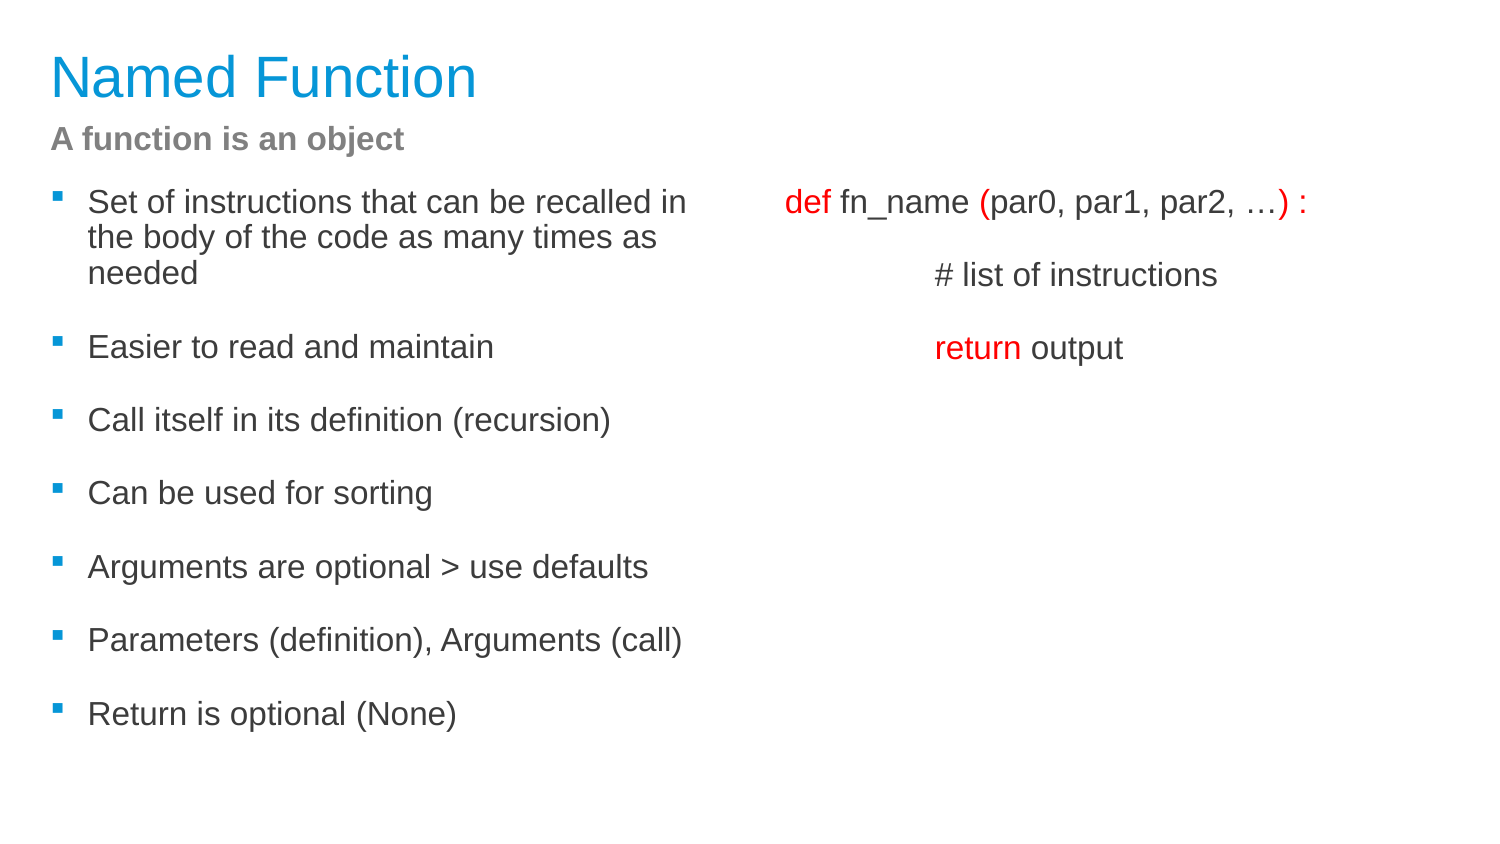

# Named Function
A function is an object
Set of instructions that can be recalled in the body of the code as many times as needed
Easier to read and maintain
Call itself in its definition (recursion)
Can be used for sorting
Arguments are optional > use defaults
Parameters (definition), Arguments (call)
Return is optional (None)
def fn_name (par0, par1, par2, …) :
	# list of instructions
	return output